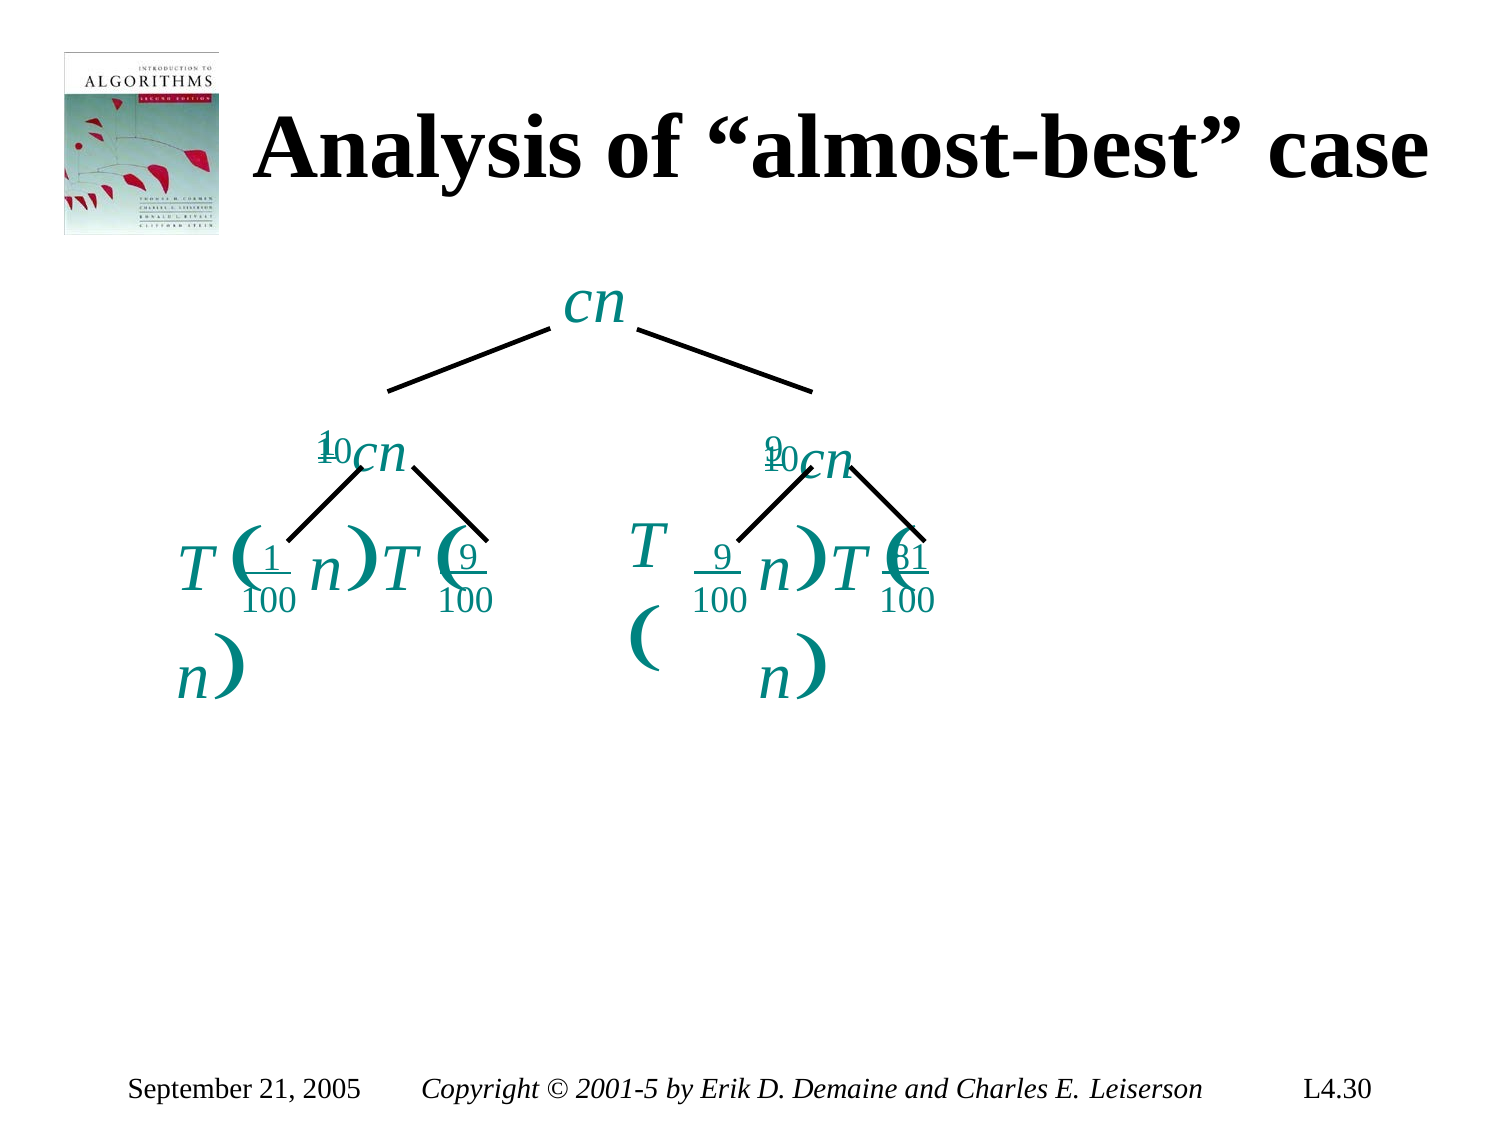

# Analysis of “almost-best” case
cn

1 cn
9 cn
10
10

T (	n)T (	n)
T (
n)T (	n)
  9
  9
 81
  1
100
100
100
100
September 21, 2005
Copyright © 2001-5 by Erik D. Demaine and Charles E. Leiserson
L4.30